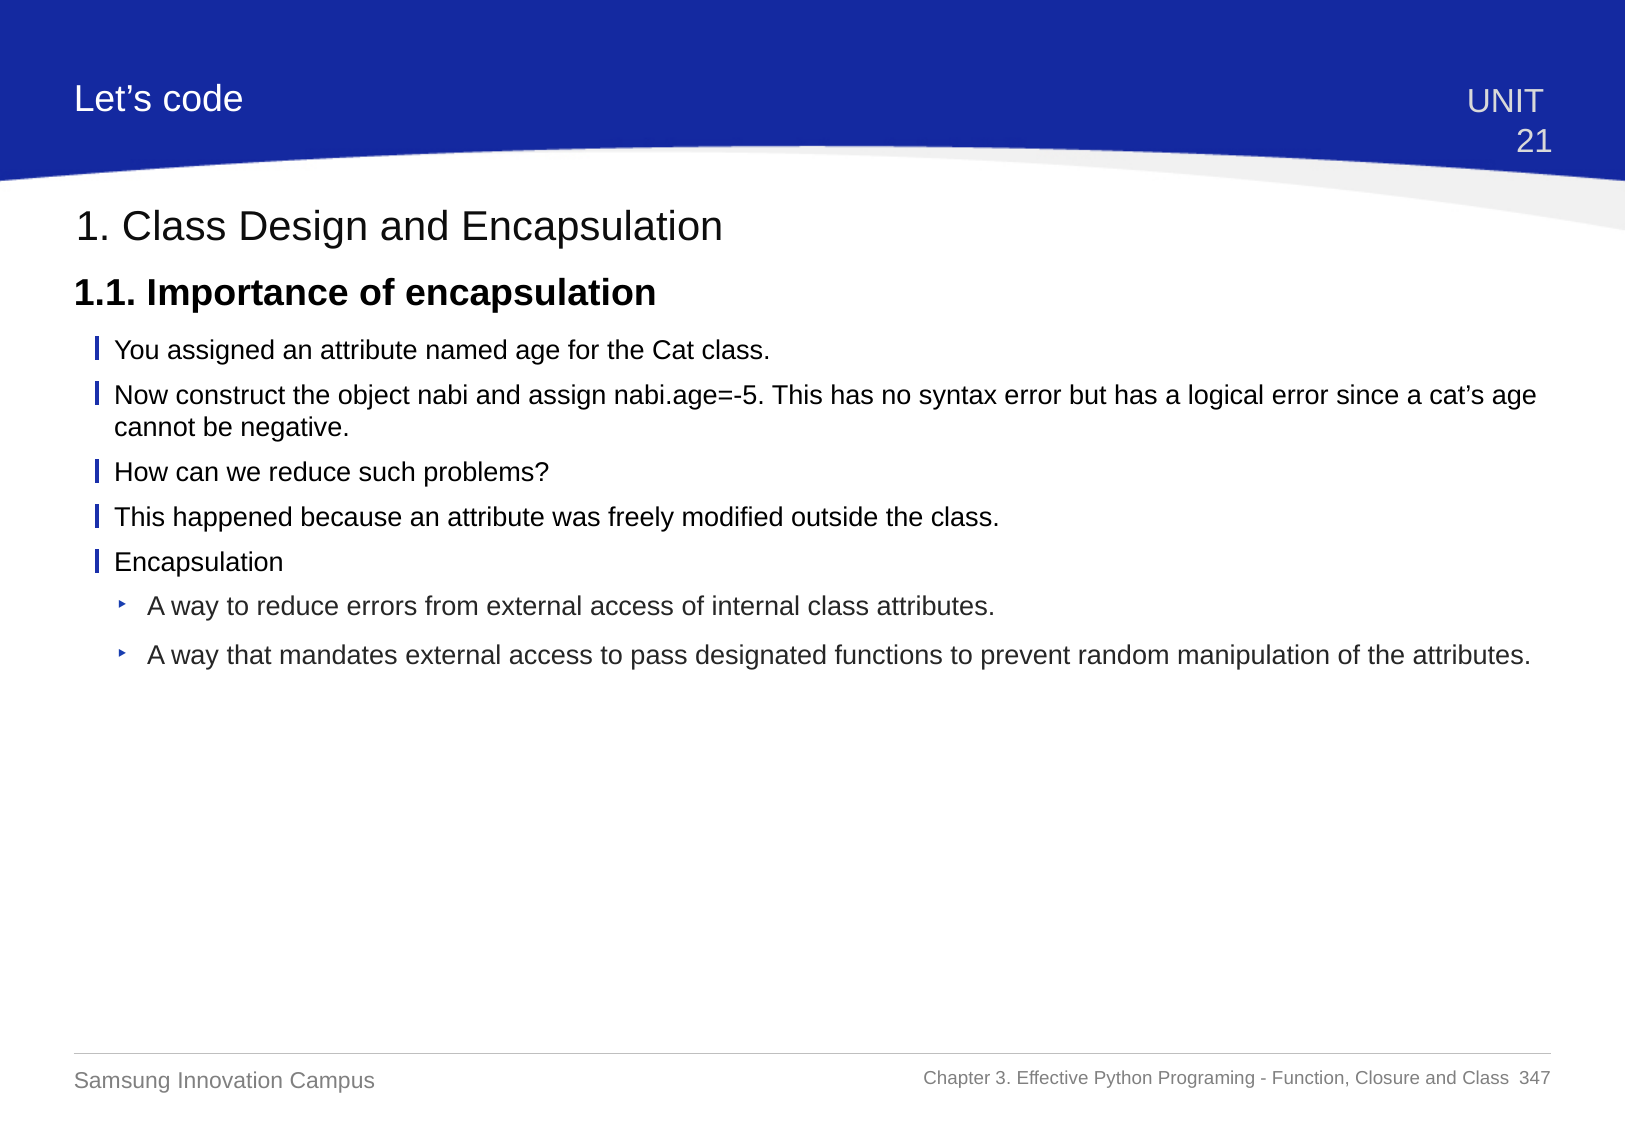

Let’s code
UNIT  21
1. Class Design and Encapsulation
1.1. Importance of encapsulation
You assigned an attribute named age for the Cat class.
Now construct the object nabi and assign nabi.age=-5. This has no syntax error but has a logical error since a cat’s age cannot be negative.
How can we reduce such problems?
This happened because an attribute was freely modified outside the class.
Encapsulation
A way to reduce errors from external access of internal class attributes.
A way that mandates external access to pass designated functions to prevent random manipulation of the attributes.